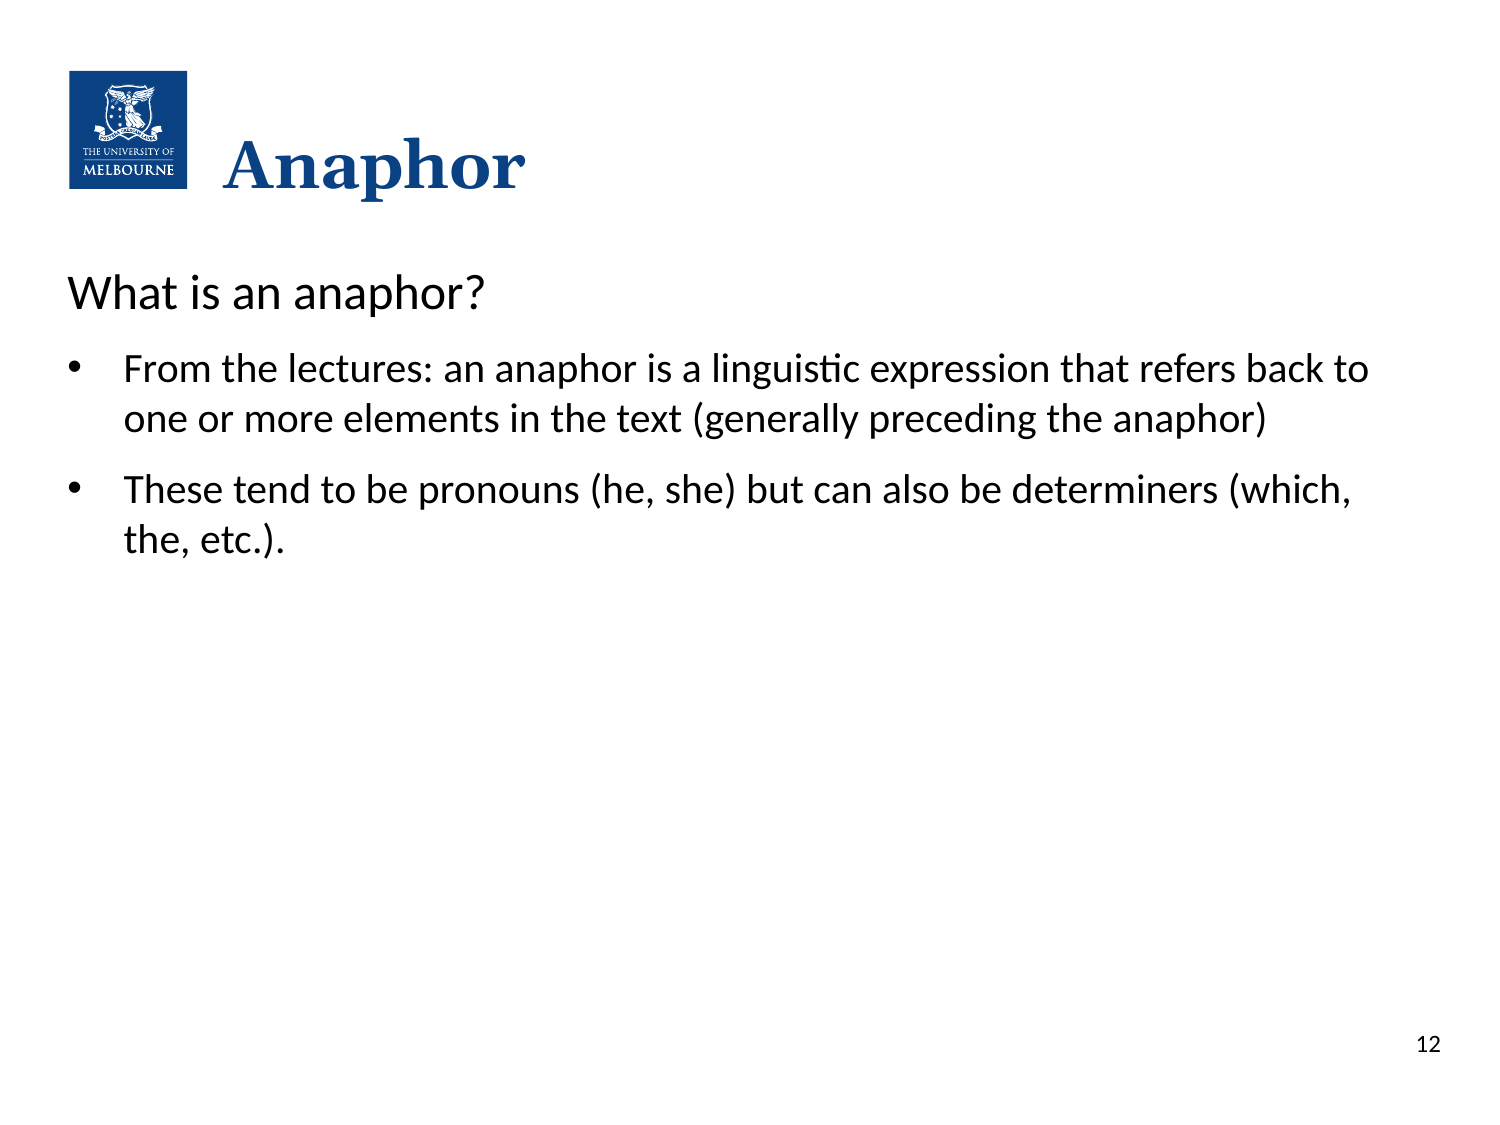

# Anaphor
What is an anaphor?
From the lectures: an anaphor is a linguistic expression that refers back to one or more elements in the text (generally preceding the anaphor)
These tend to be pronouns (he, she) but can also be determiners (which, the, etc.).

12